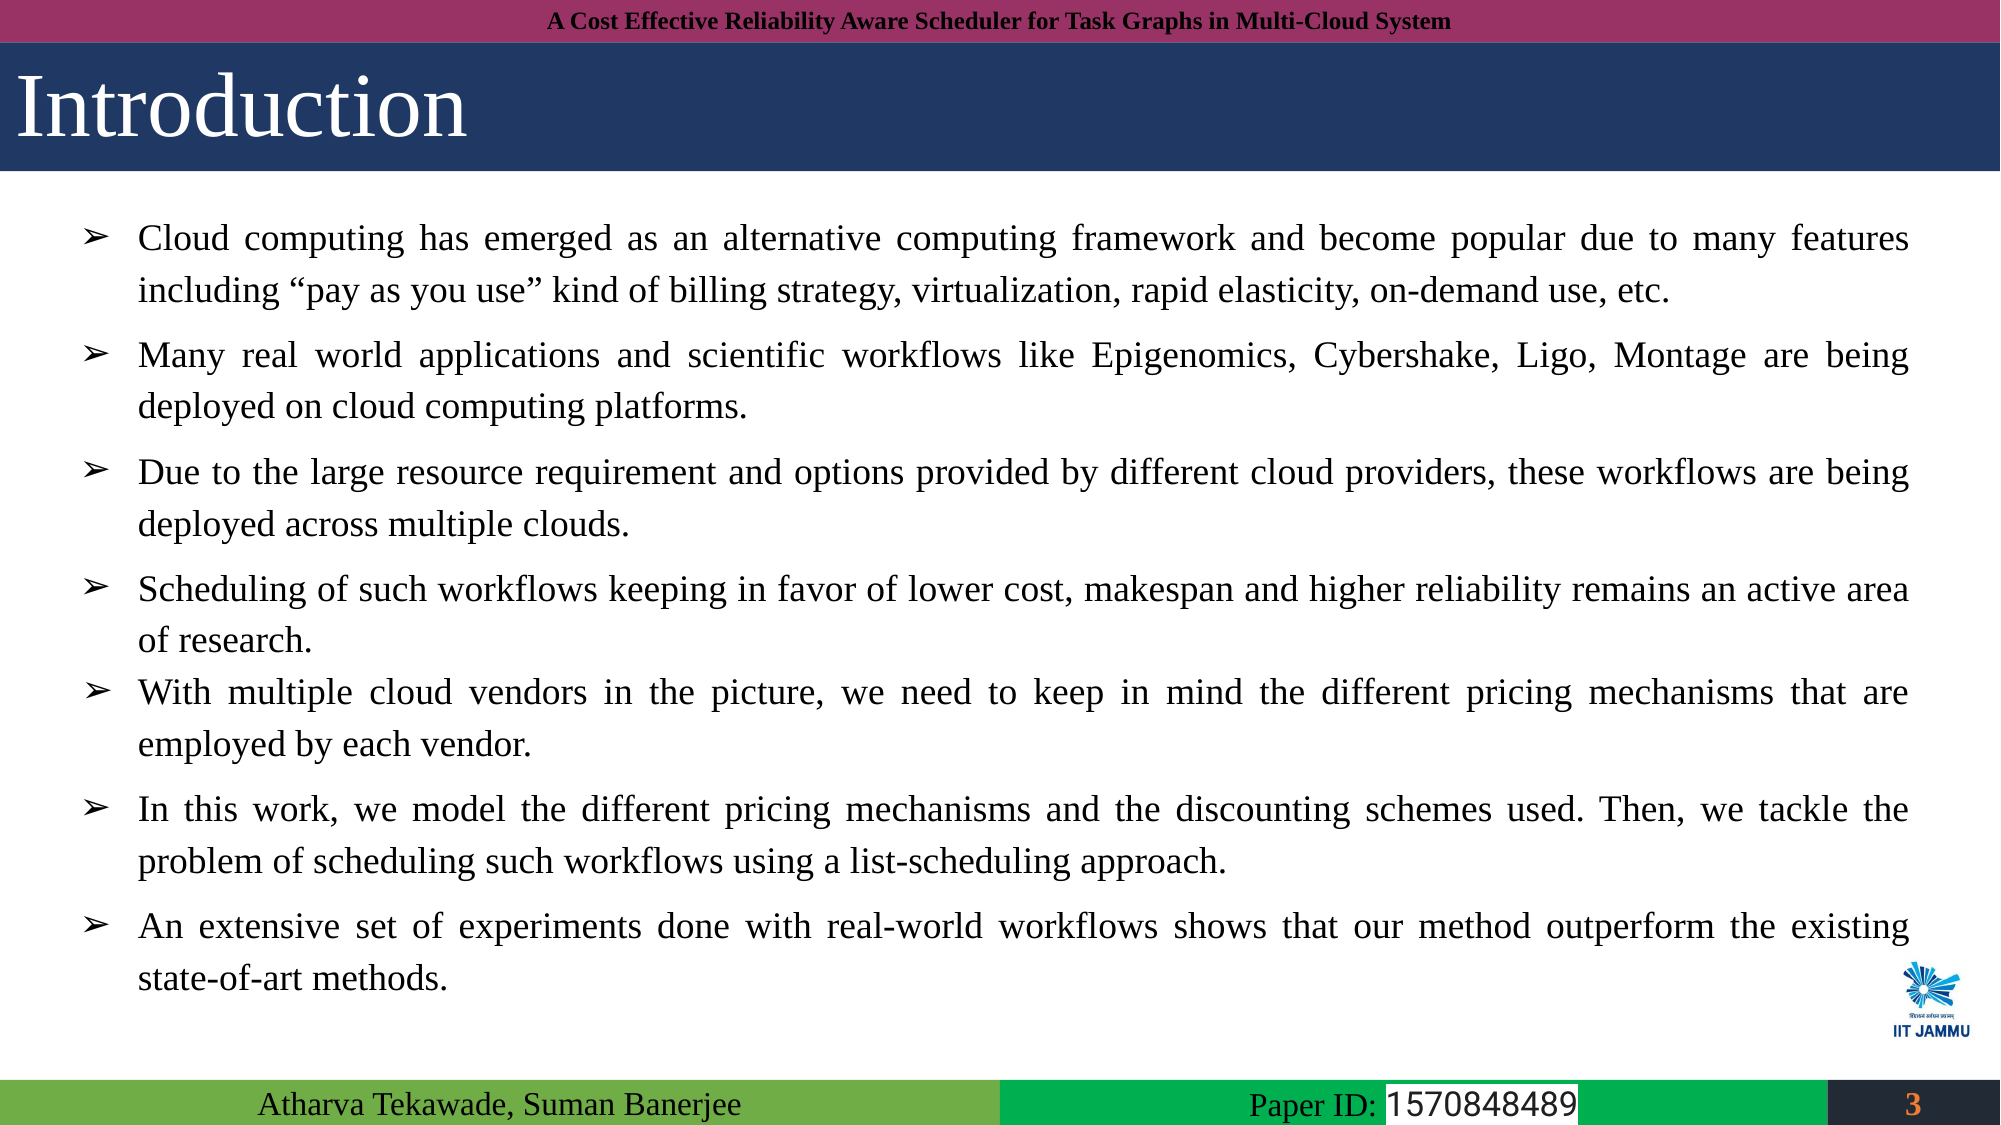

# Introduction
Cloud computing has emerged as an alternative computing framework and become popular due to many features including “pay as you use” kind of billing strategy, virtualization, rapid elasticity, on-demand use, etc.

Many real world applications and scientific workflows like Epigenomics, Cybershake, Ligo, Montage are being deployed on cloud computing platforms.

Due to the large resource requirement and options provided by different cloud providers, these workflows are being deployed across multiple clouds.

Scheduling of such workflows keeping in favor of lower cost, makespan and higher reliability remains an active area of research.
With multiple cloud vendors in the picture, we need to keep in mind the different pricing mechanisms that are employed by each vendor.

In this work, we model the different pricing mechanisms and the discounting schemes used. Then, we tackle the problem of scheduling such workflows using a list-scheduling approach.

An extensive set of experiments done with real-world workflows shows that our method outperform the existing state-of-art methods.